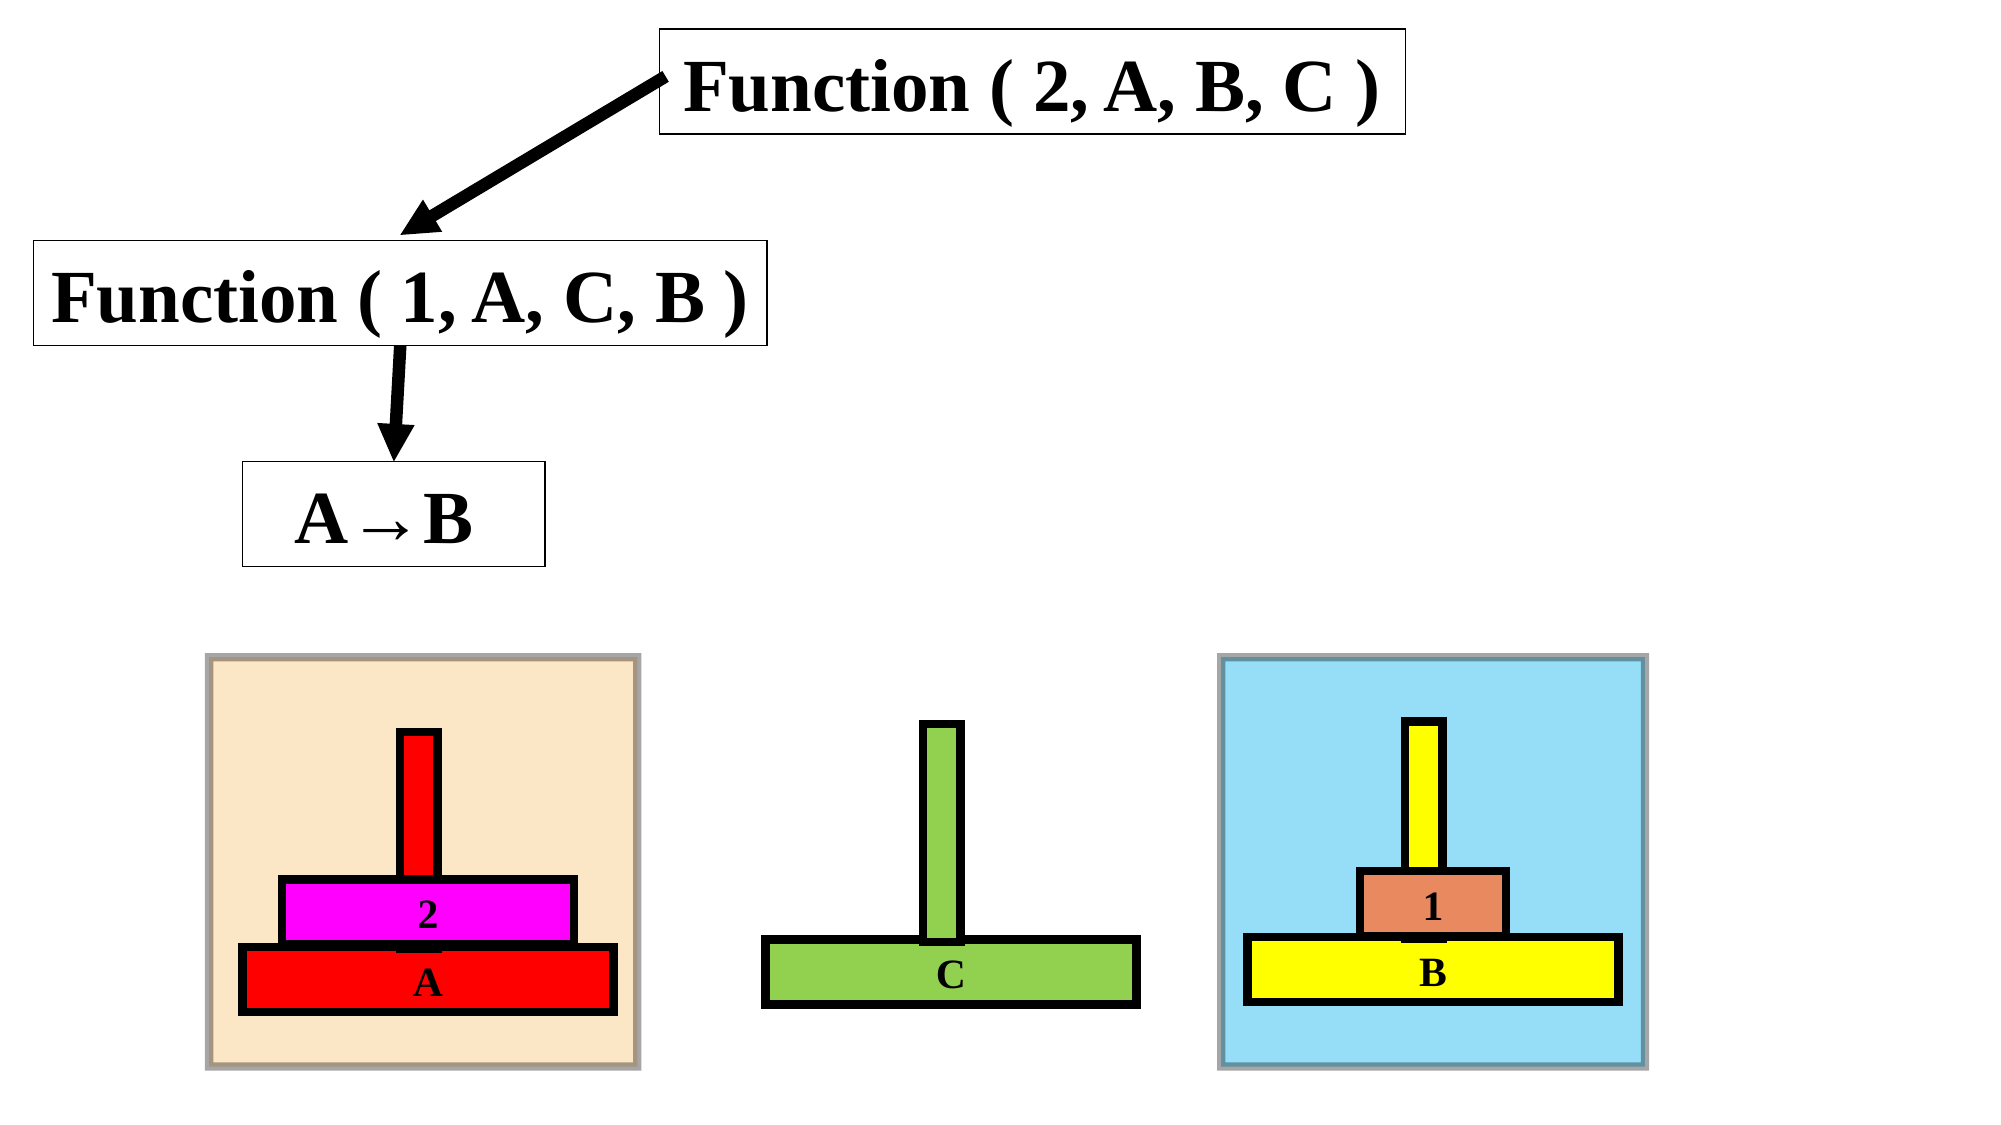

Function ( 2, A, B, C )
Function ( 1, A, C, B )
A→B

B

C

A
1
2